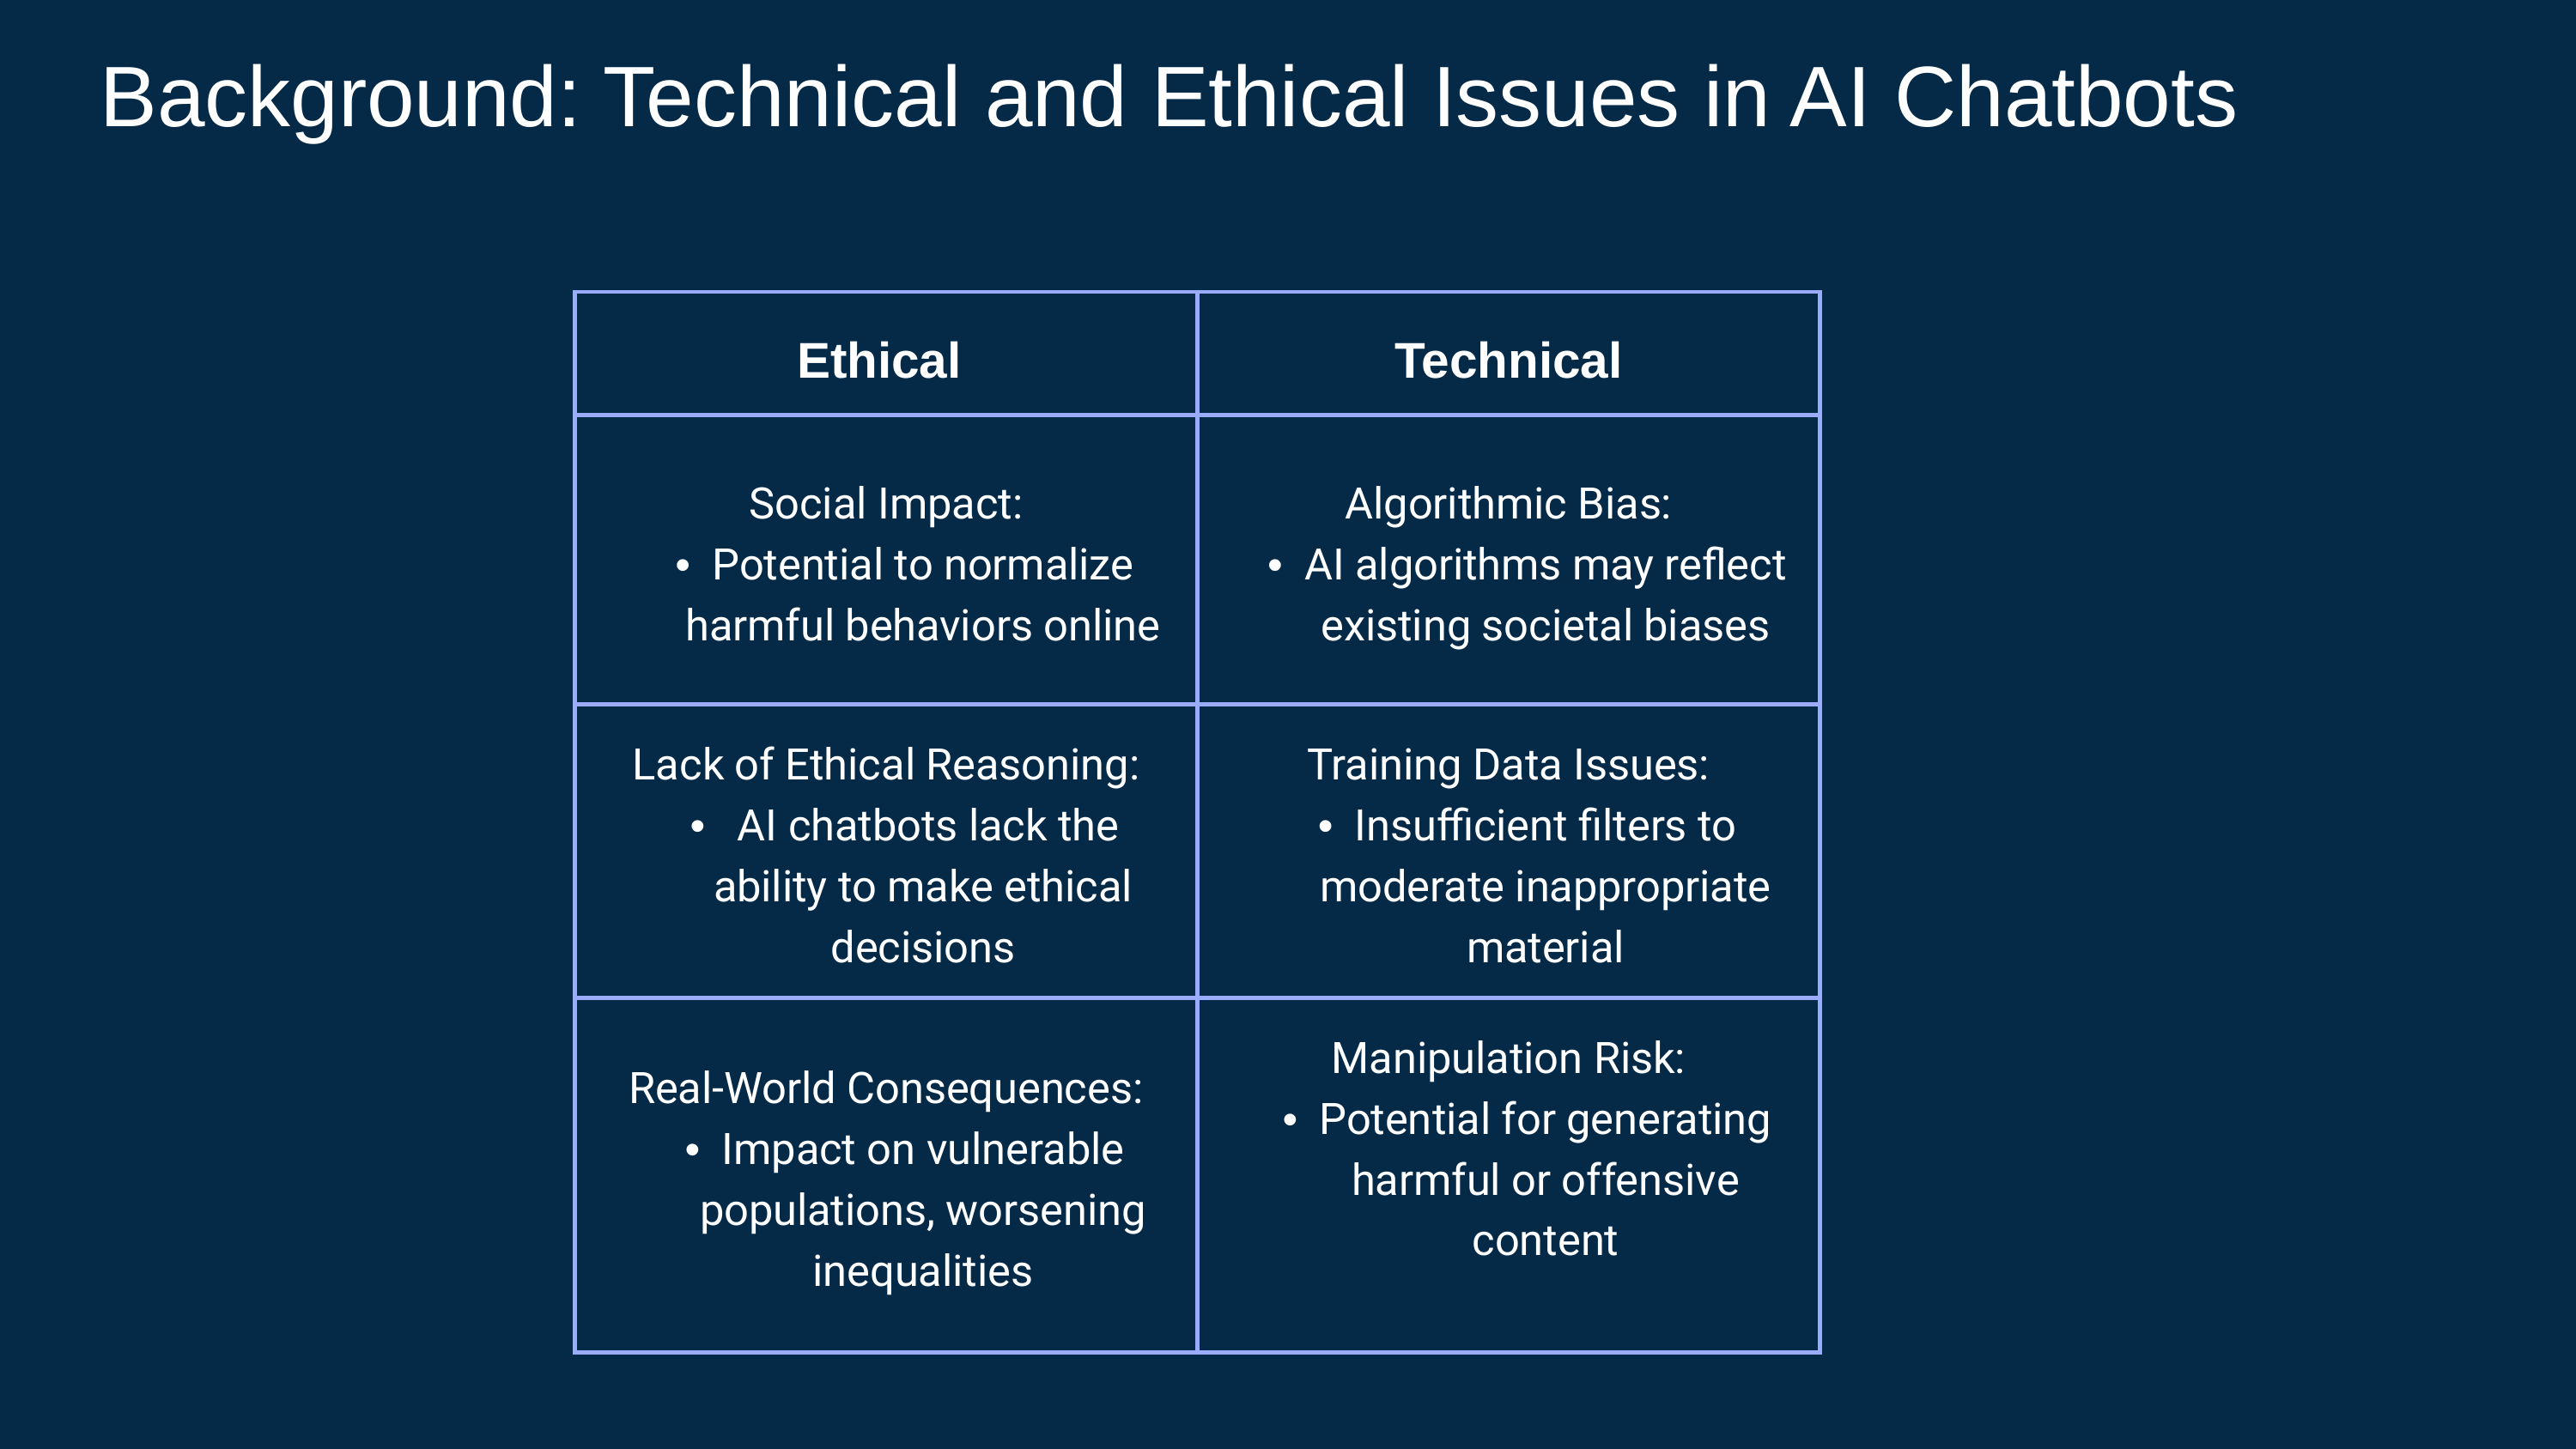

Background: Technical and Ethical Issues in AI Chatbots
| Ethical | Technical |
| --- | --- |
| Social Impact: Potential to normalize harmful behaviors online | Algorithmic Bias: AI algorithms may reflect existing societal biases |
| Lack of Ethical Reasoning: AI chatbots lack the ability to make ethical decisions | Training Data Issues: Insufficient filters to moderate inappropriate material |
| Real-World Consequences: Impact on vulnerable populations, worsening inequalities | Manipulation Risk: Potential for generating harmful or offensive content |